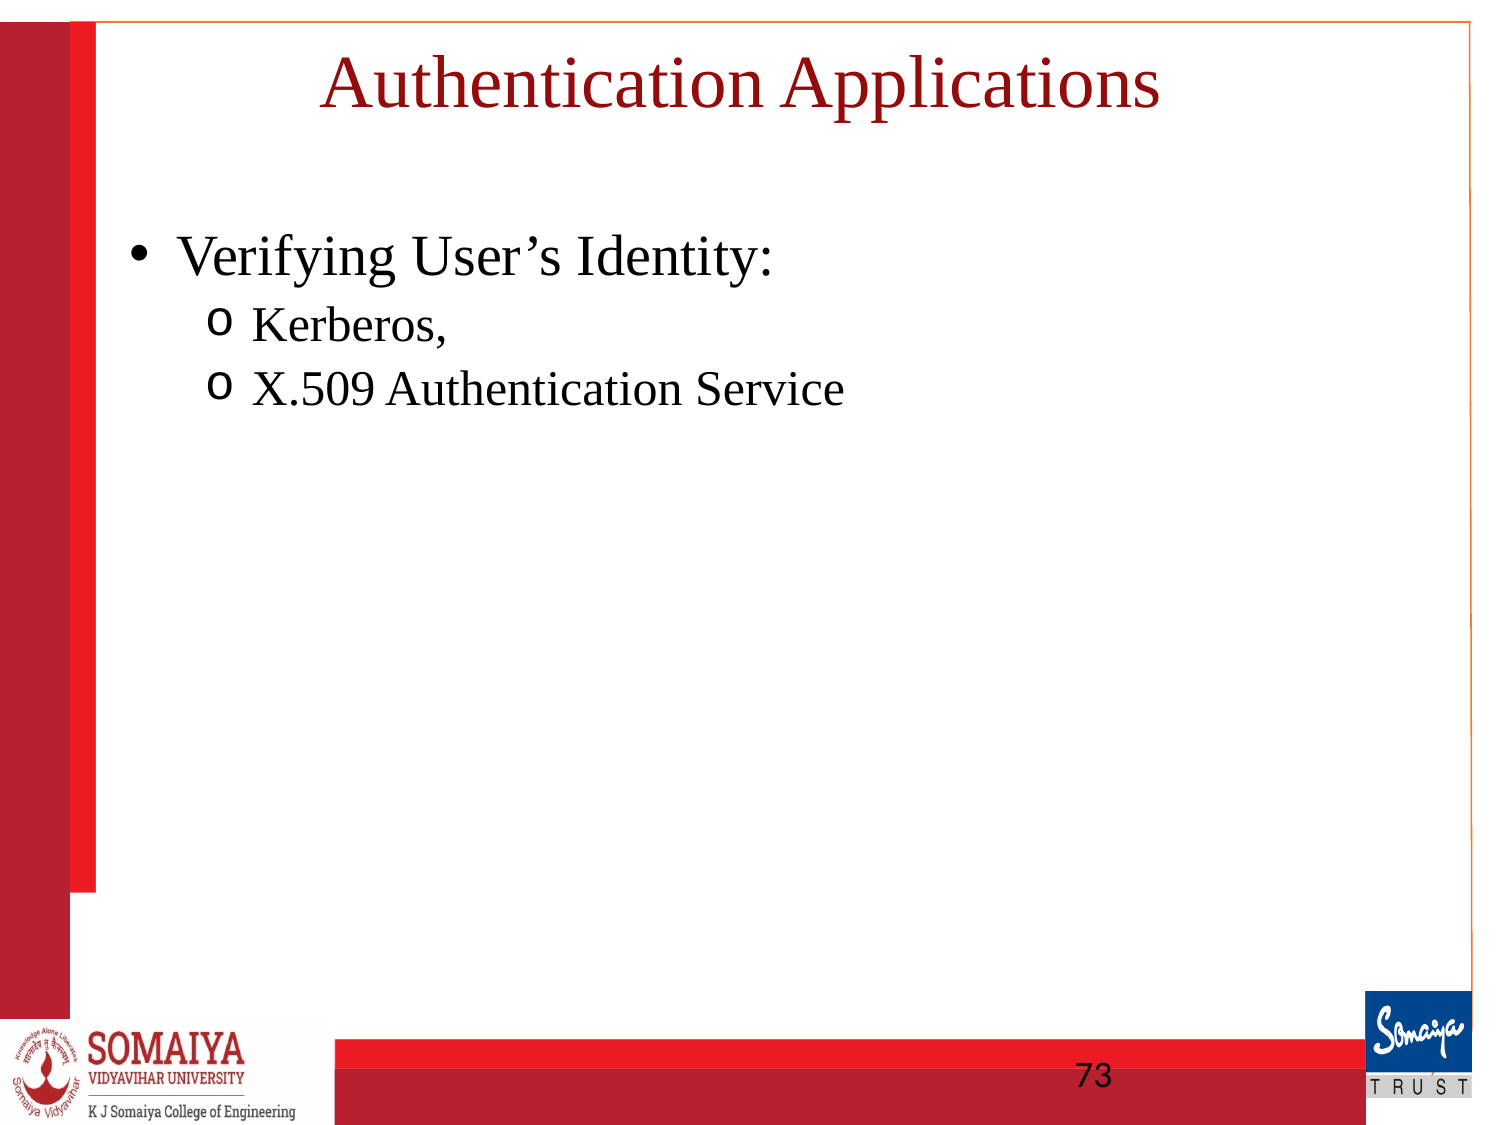

# Authentication Applications
Verifying User’s Identity:
Kerberos,
X.509 Authentication Service

73